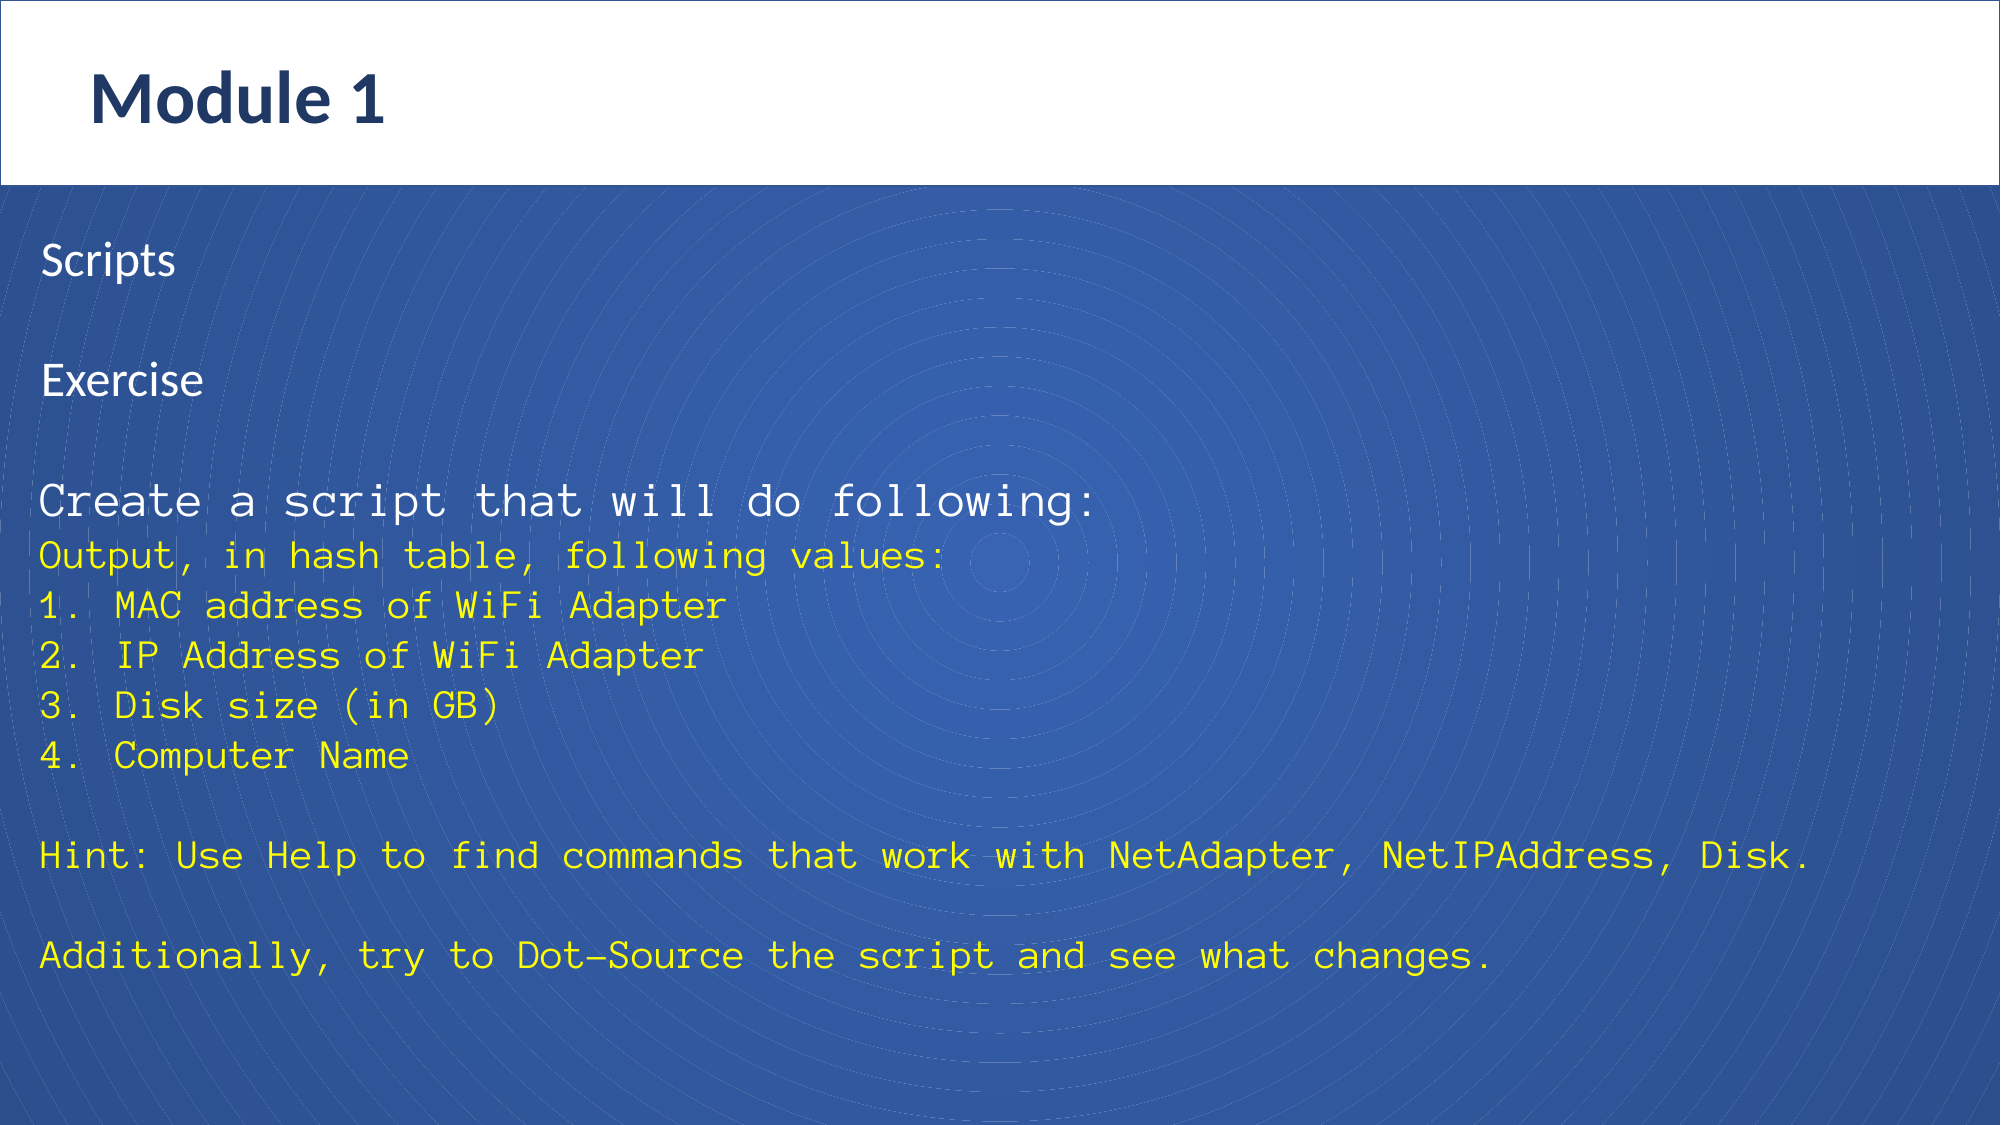

Module 1
Scripts

Exercise

Create a script that will do following:
Output, in hash table, following values:
MAC address of WiFi Adapter
IP Address of WiFi Adapter
Disk size (in GB)
Computer Name

Hint: Use Help to find commands that work with NetAdapter, NetIPAddress, Disk.

Additionally, try to Dot-Source the script and see what changes.